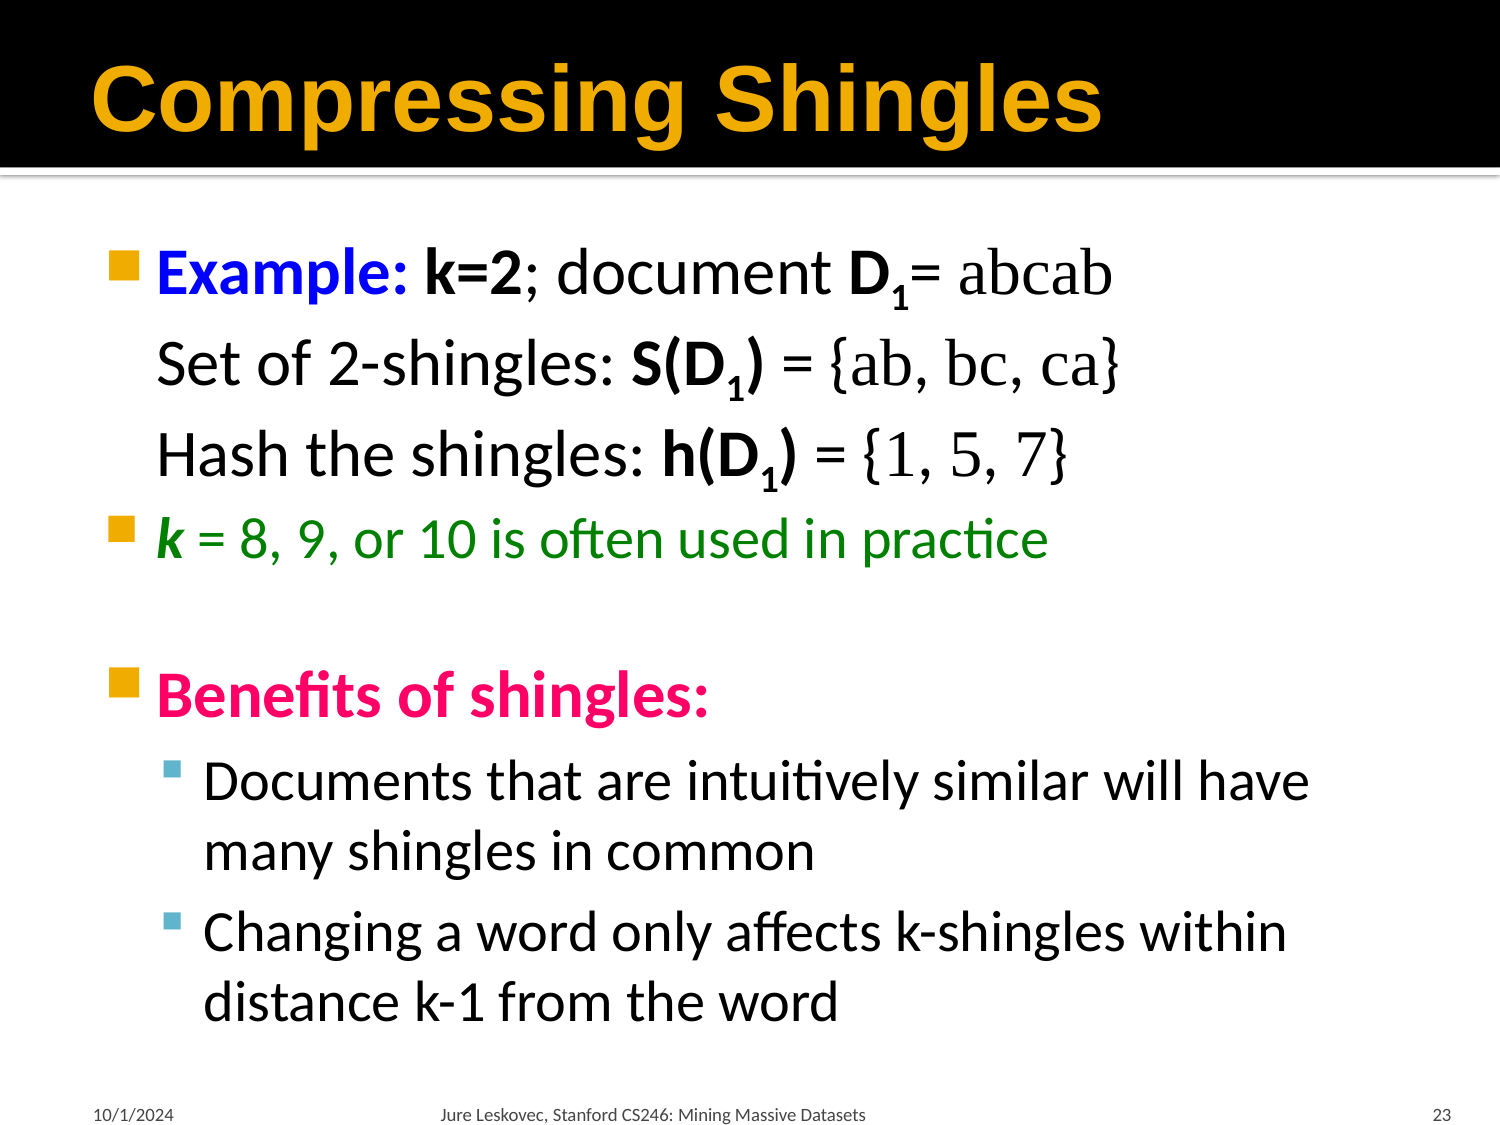

# Compressing Shingles
Example: k=2; document D1= abcab
Set of 2-shingles: S(D1) = {ab, bc, ca}
Hash the shingles: h(D1) = {1, 5, 7}
k = 8, 9, or 10 is often used in practice

Benefits of shingles:
Documents that are intuitively similar will have many shingles in common
Changing a word only affects k-shingles within distance k-1 from the word
10/1/2024
Jure Leskovec, Stanford CS246: Mining Massive Datasets
23